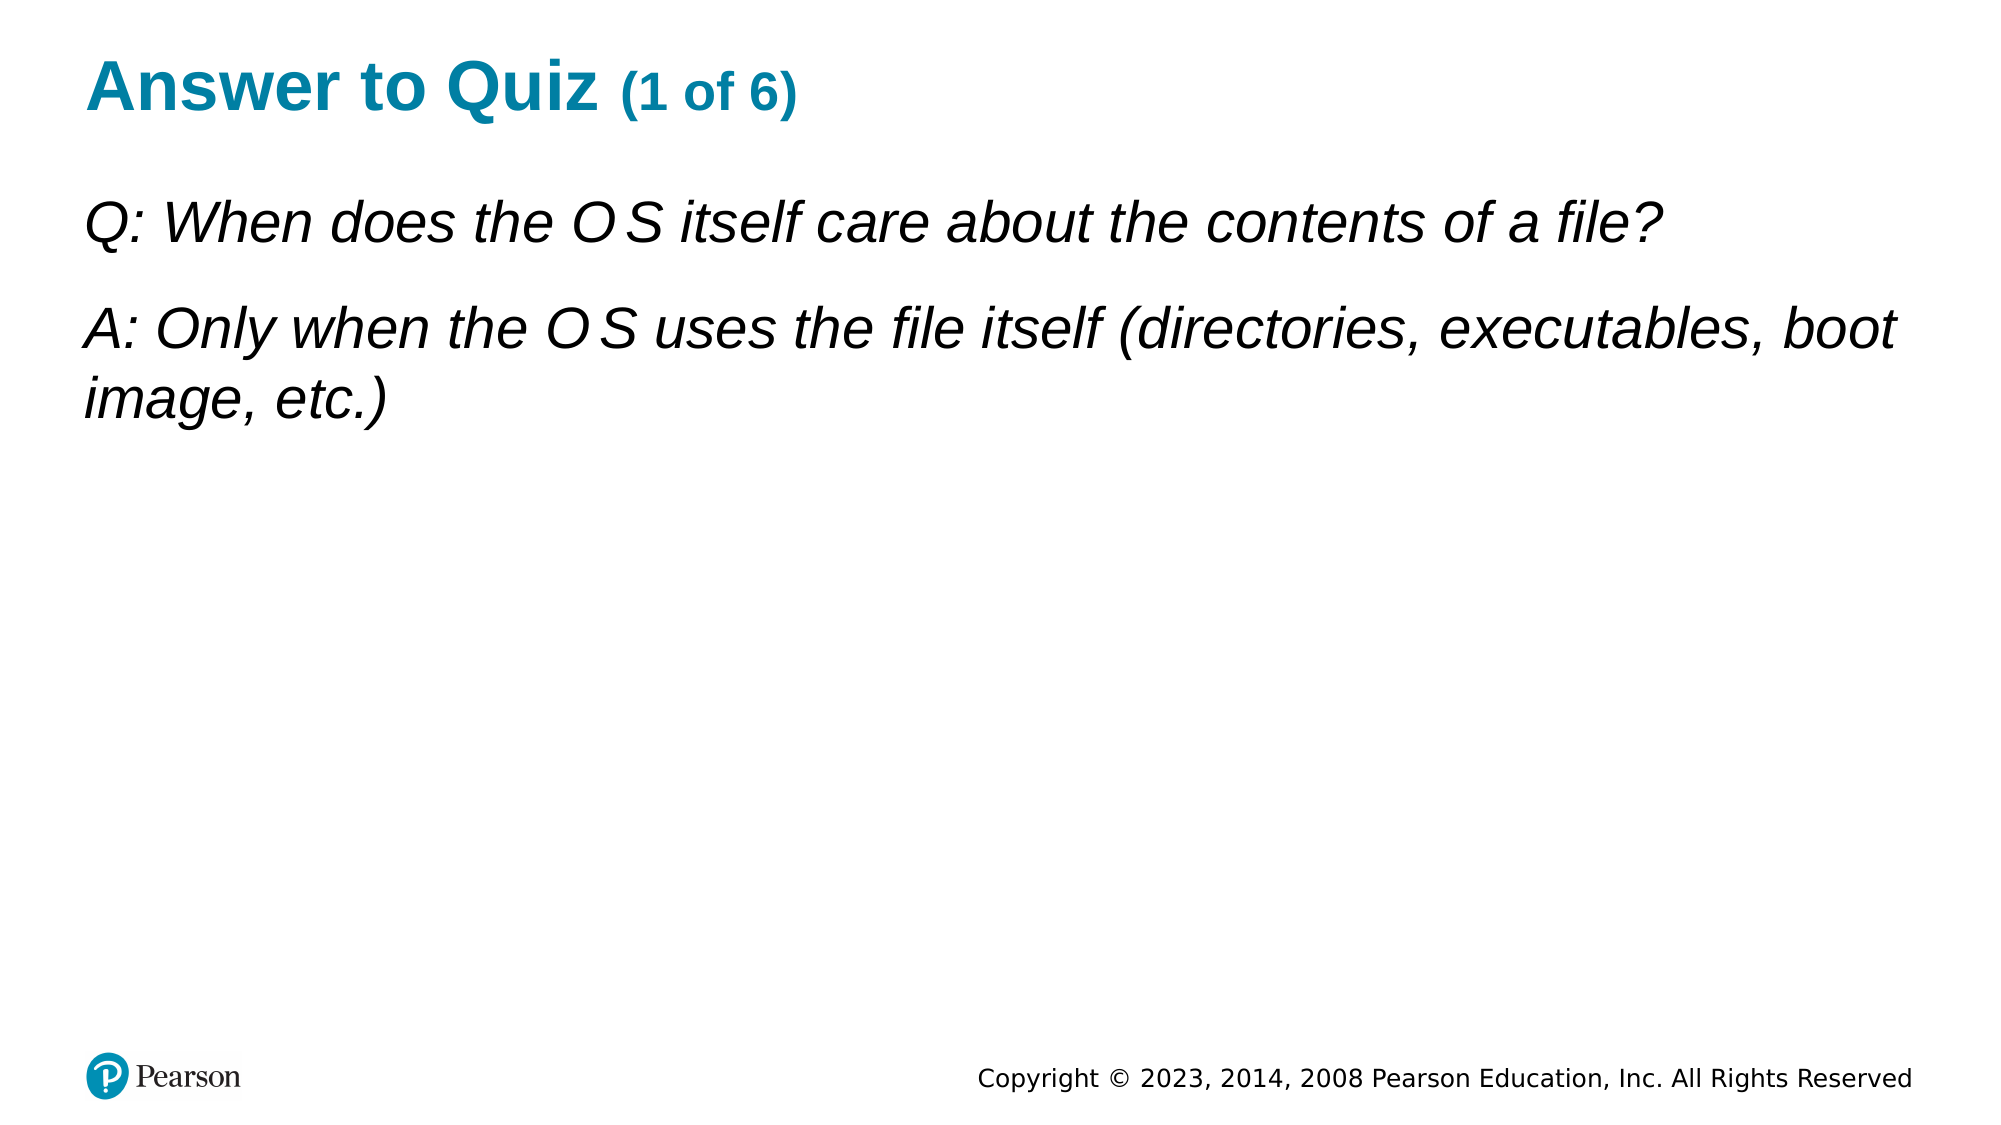

# Answer to Quiz (1 of 6)
Q: When does the O S itself care about the contents of a file?
A: Only when the O S uses the file itself (directories, executables, boot image, etc.)